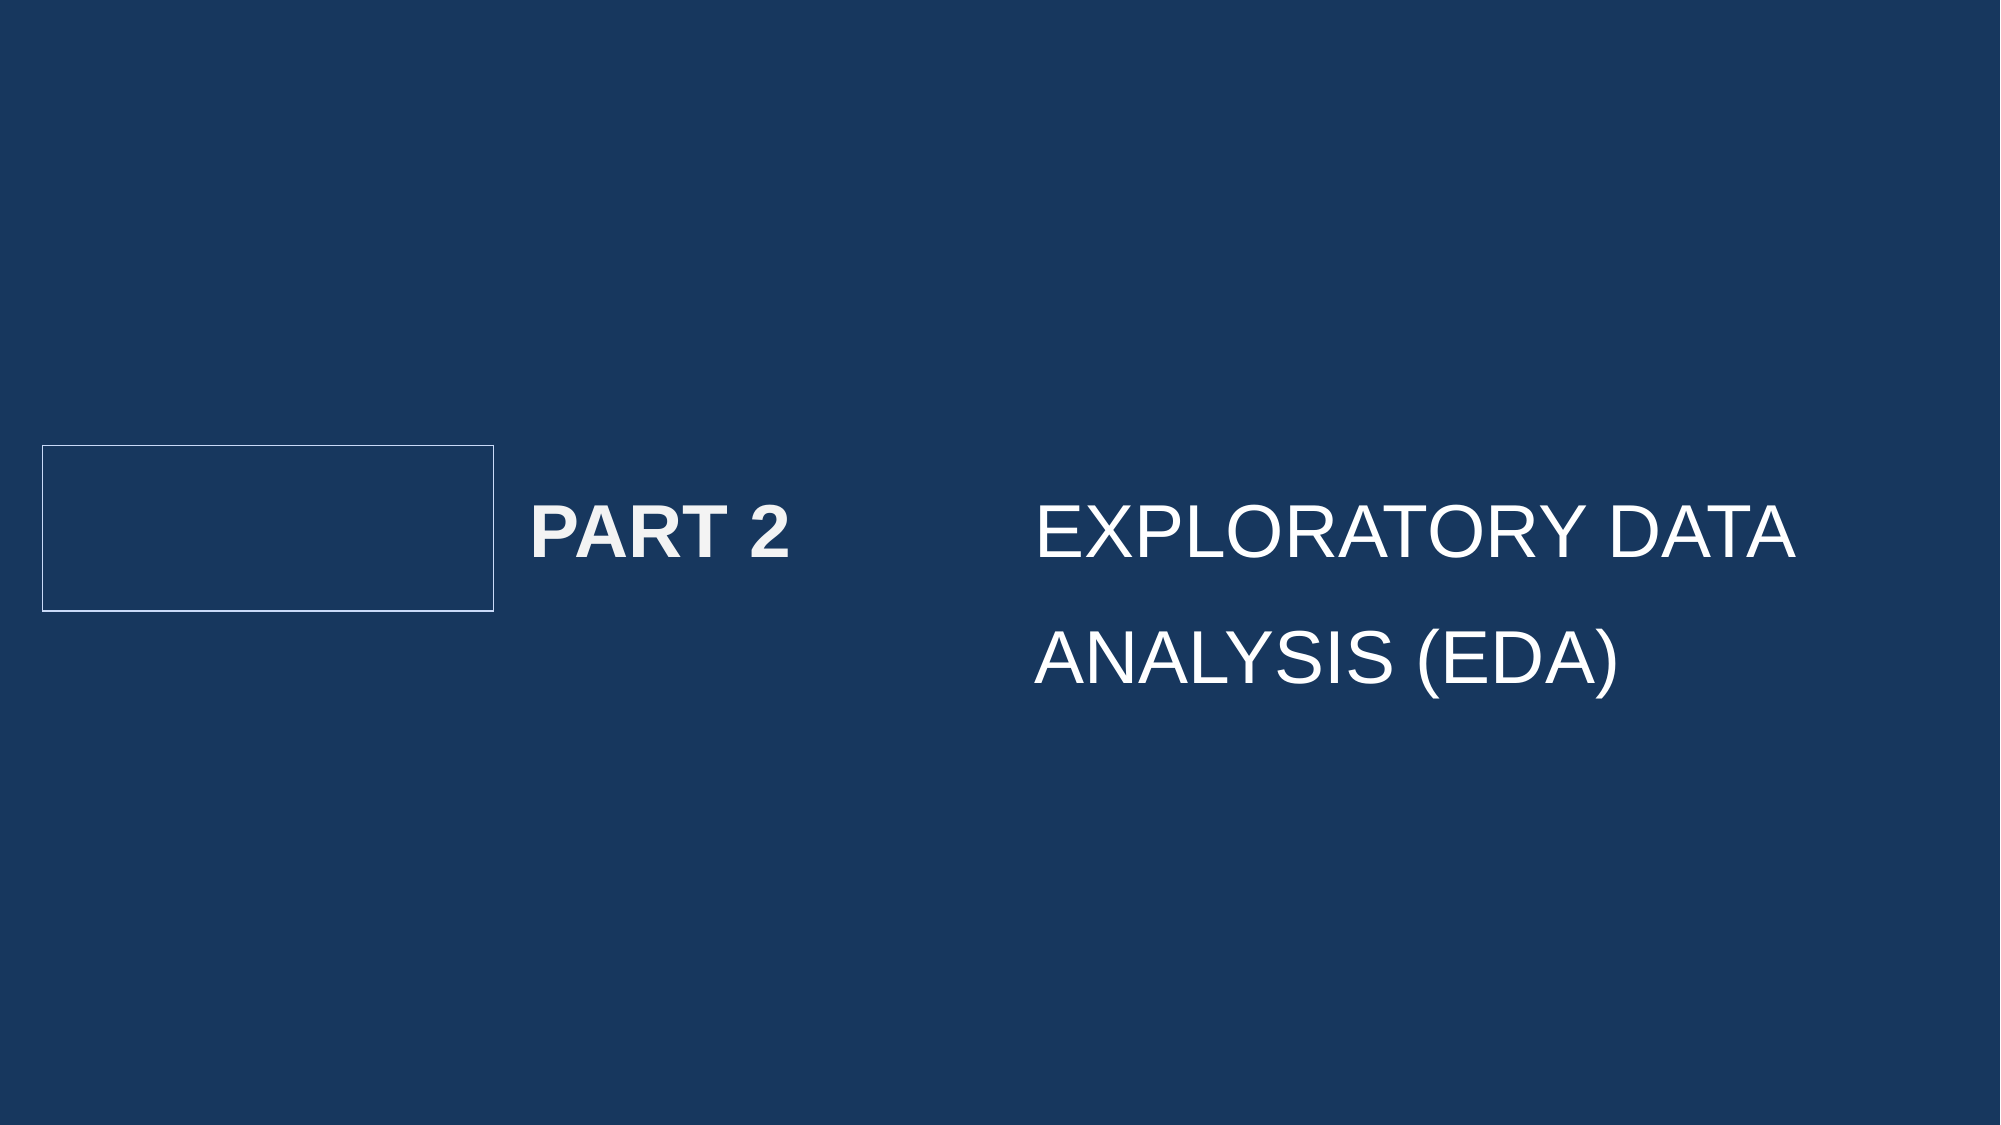

| PART 2 | EXPLORATORY DATA ANALYSIS (EDA) |
| --- | --- |
|  |
| --- |